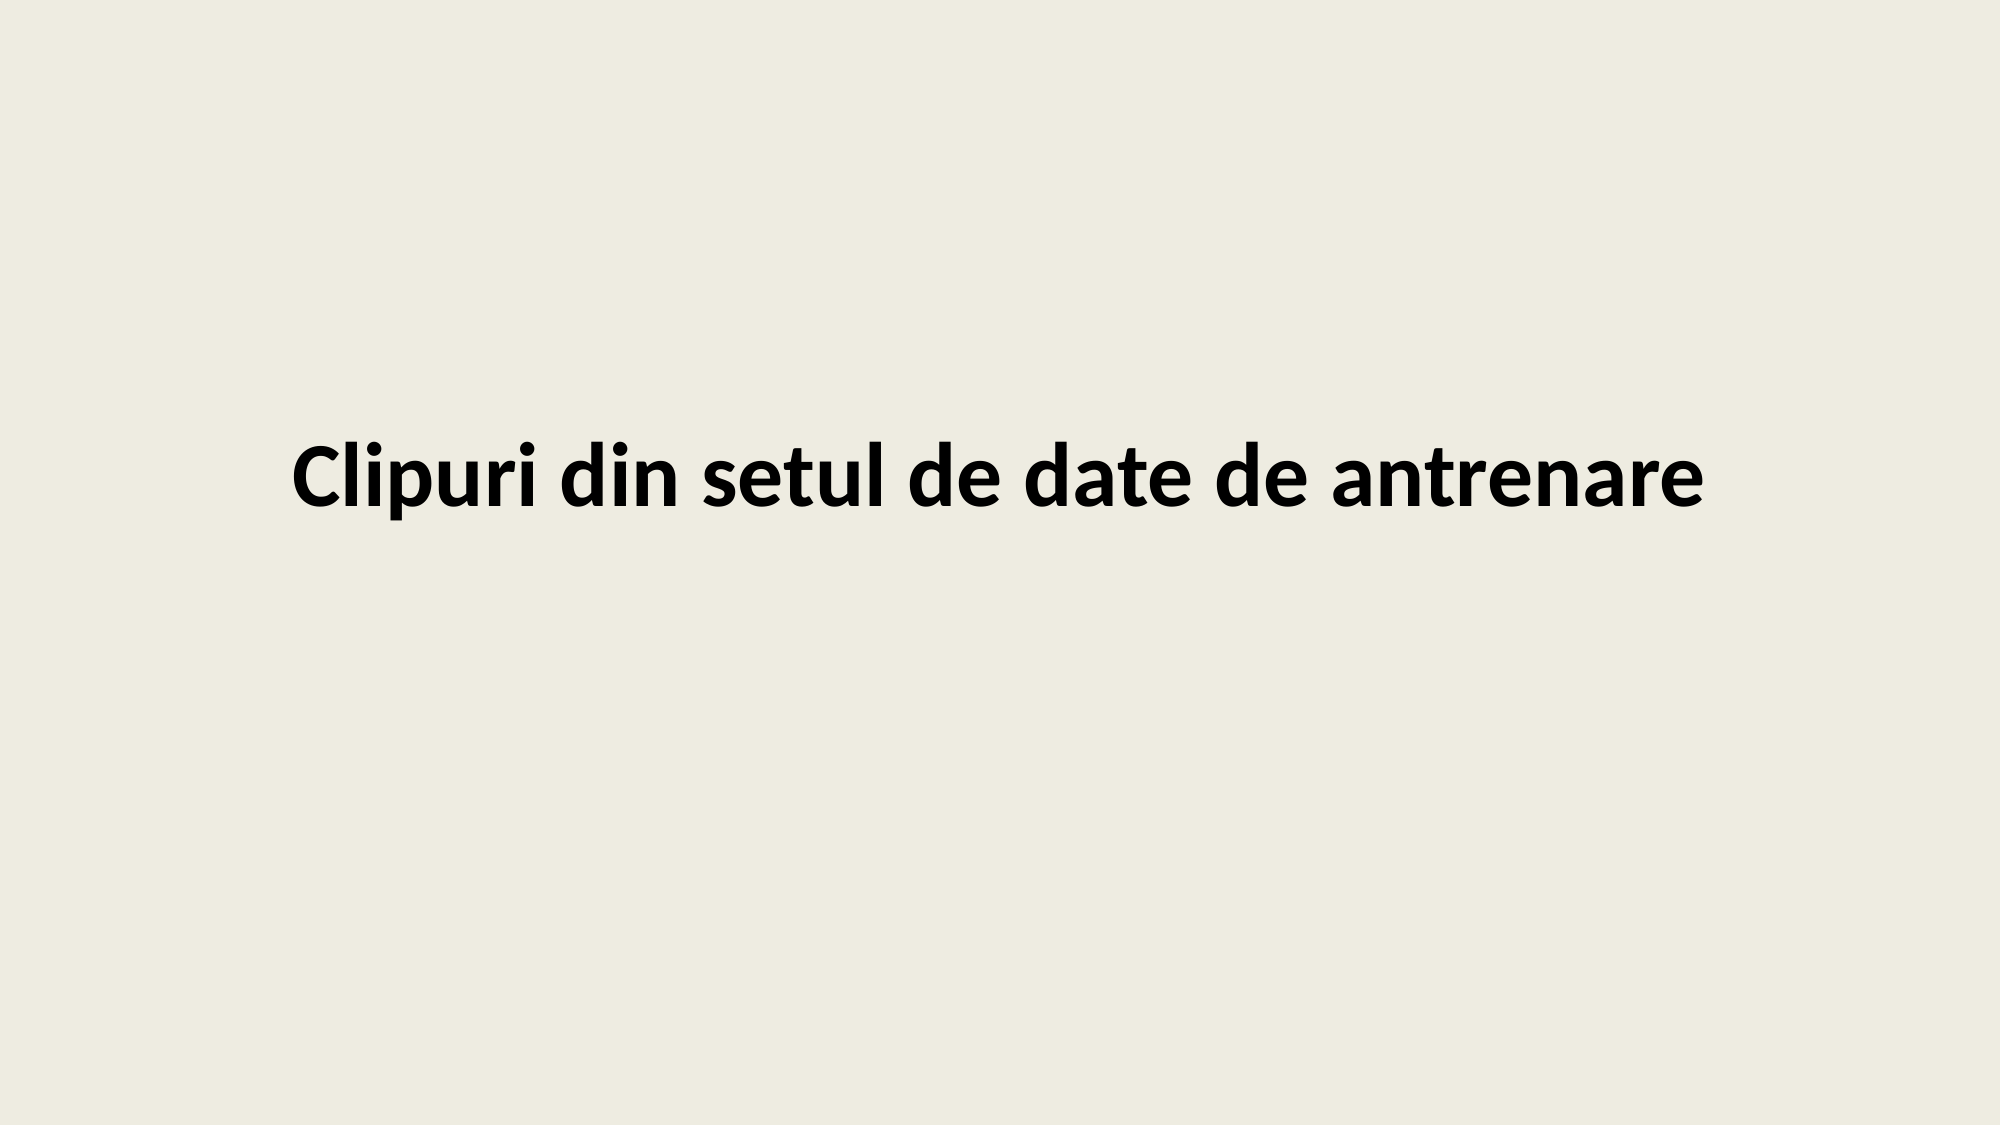

# Clipuri din setul de date de antrenare